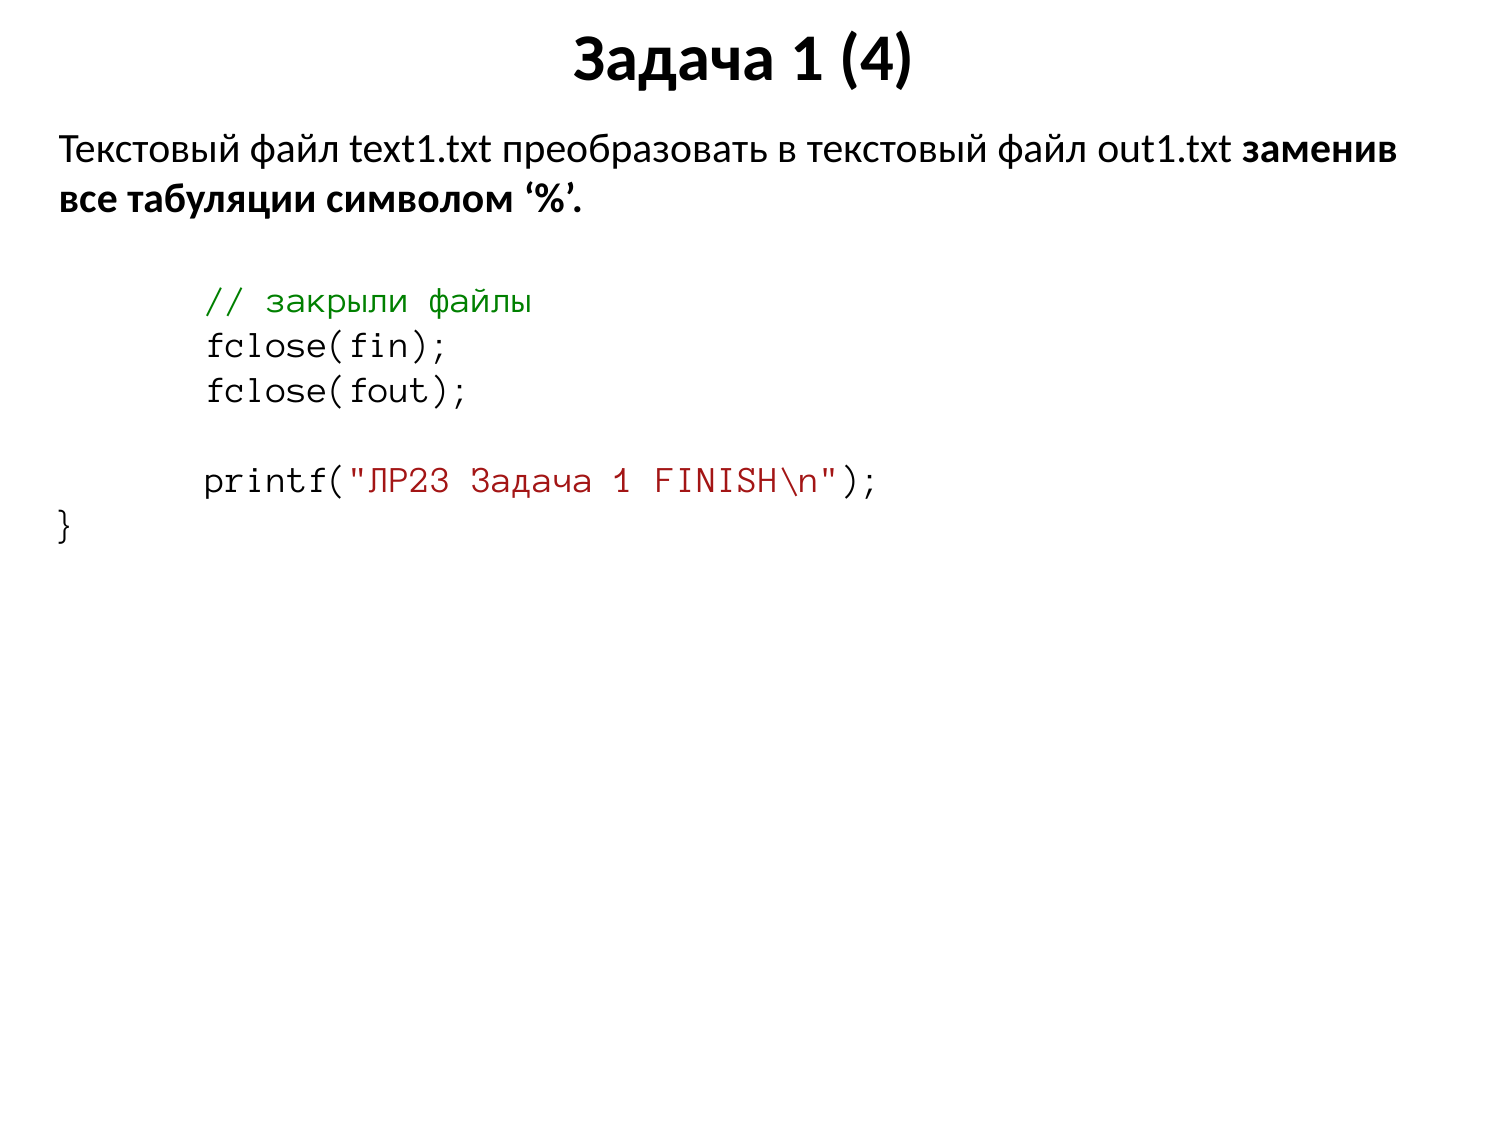

# Задача 1 (4)
Текстовый файл text1.txt преобразовать в текстовый файл out1.txt заменив все табуляции символом ‘%’.

	// закрыли файлы
	fclose(fin);
	fclose(fout);

	printf("ЛР23 Задача 1 FINISH\n");
}